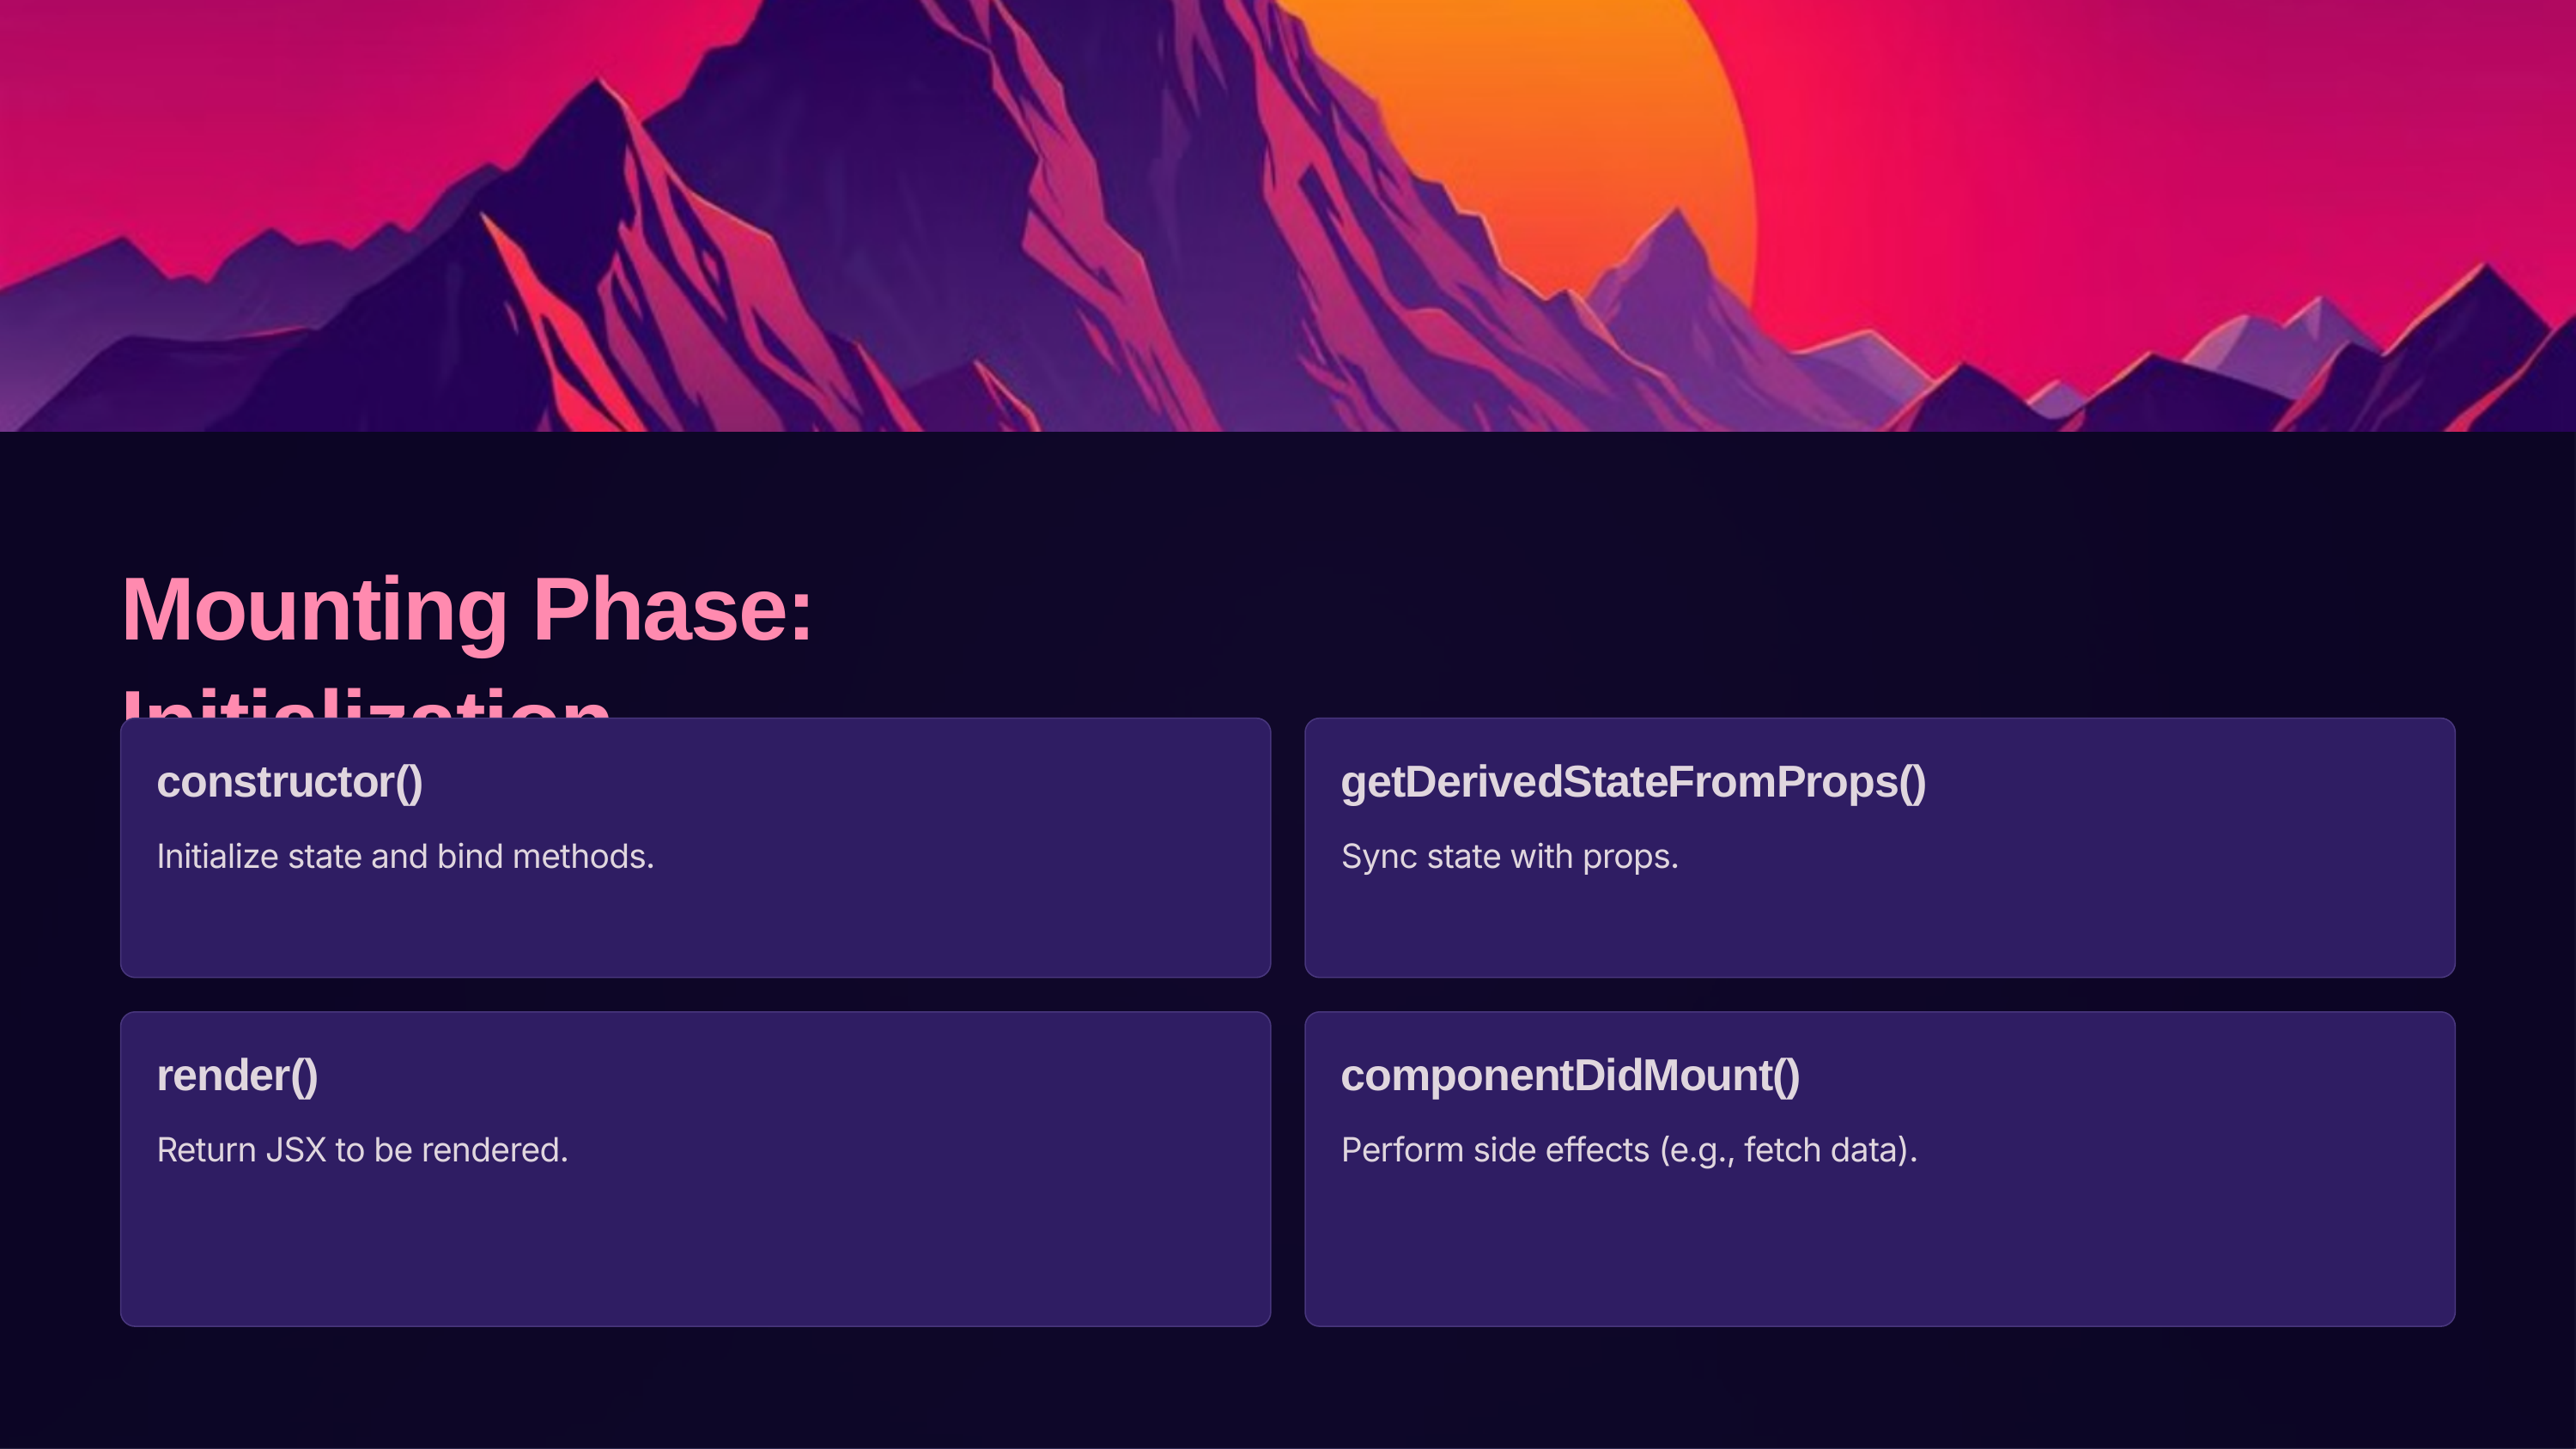

Mounting Phase: Initialization

constructor()
getDerivedStateFromProps()
Initialize state and bind methods.
Sync state with props.

render()
componentDidMount()
Return JSX to be rendered.
Perform side effects (e.g., fetch data).